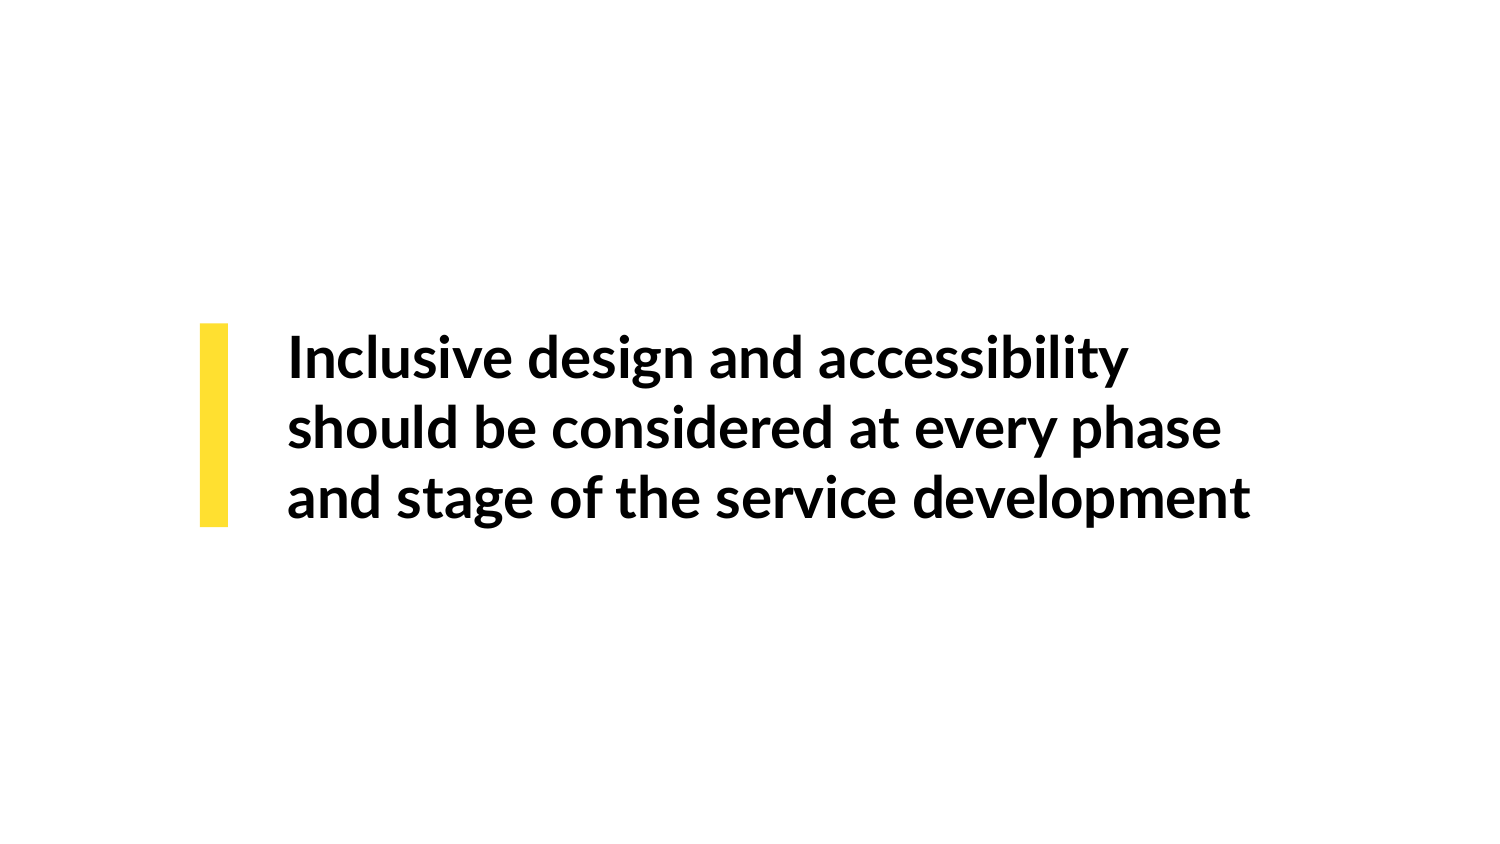

# Inclusive design and accessibility should be considered at every phase and stage of the service development